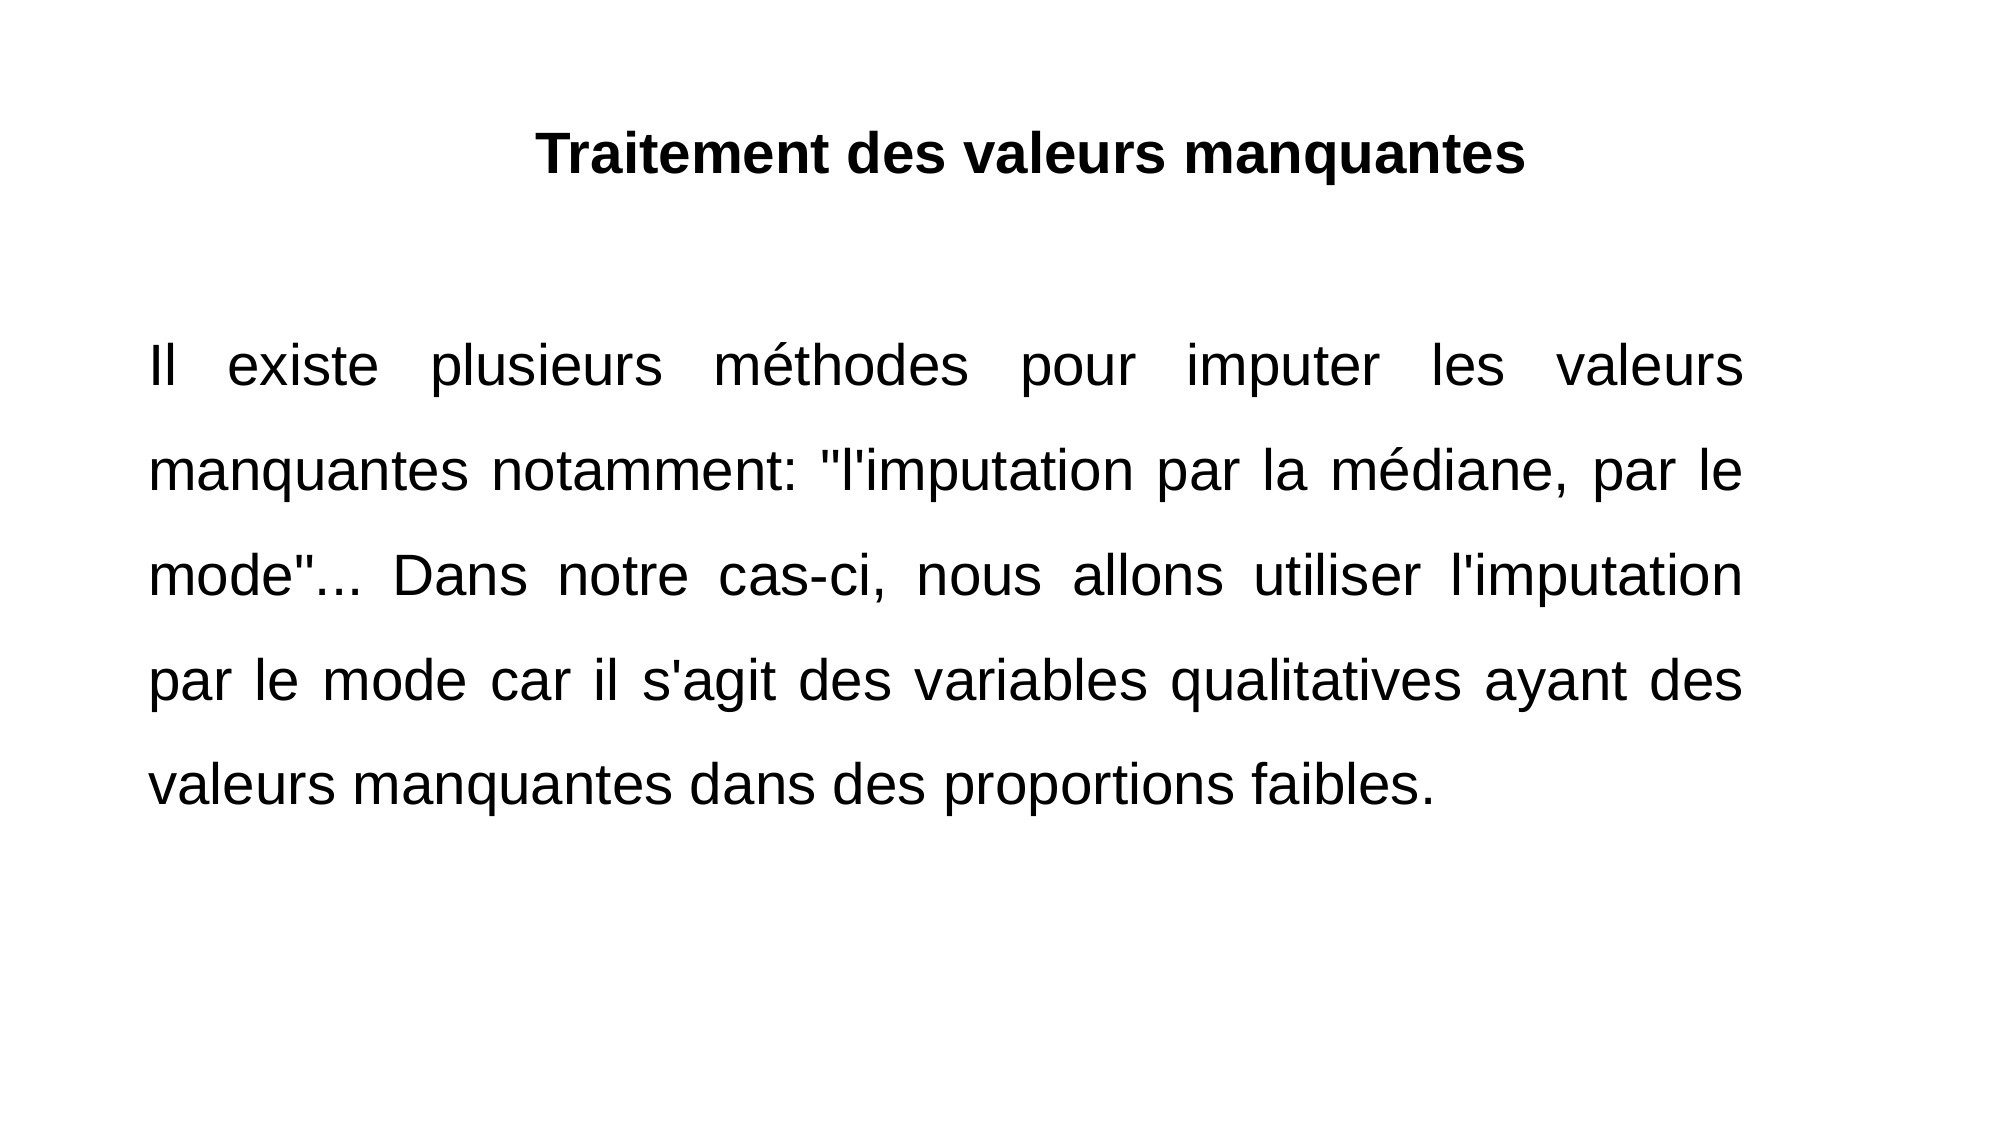

Traitement des valeurs manquantes
Il existe plusieurs méthodes pour imputer les valeurs manquantes notamment: "l'imputation par la médiane, par le mode"... Dans notre cas-ci, nous allons utiliser l'imputation par le mode car il s'agit des variables qualitatives ayant des valeurs manquantes dans des proportions faibles.
FORCES
Vous pouvez simplement impressionner votre public et ajouter une touche unique et un attrait à vos présentations. Facile à changer les couleurs, les photos et le texte.
DES MENACES
Vous pouvez simplement impressionner votre public et ajouter une touche unique et un attrait à vos présentations. Facile à changer les couleurs, les photos et le texte.